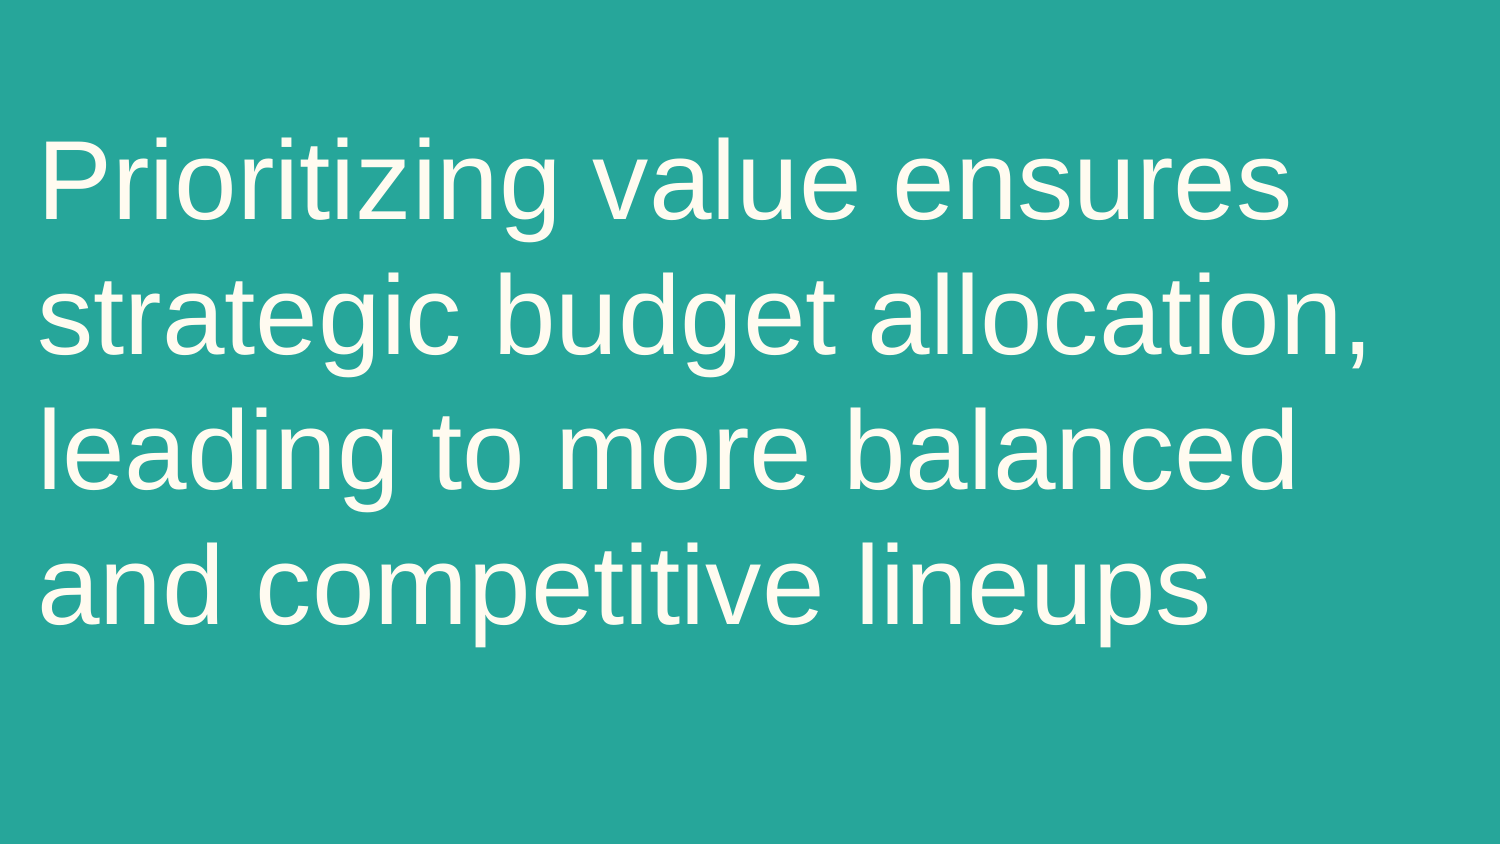

# Prioritizing value ensures strategic budget allocation, leading to more balanced and competitive lineups